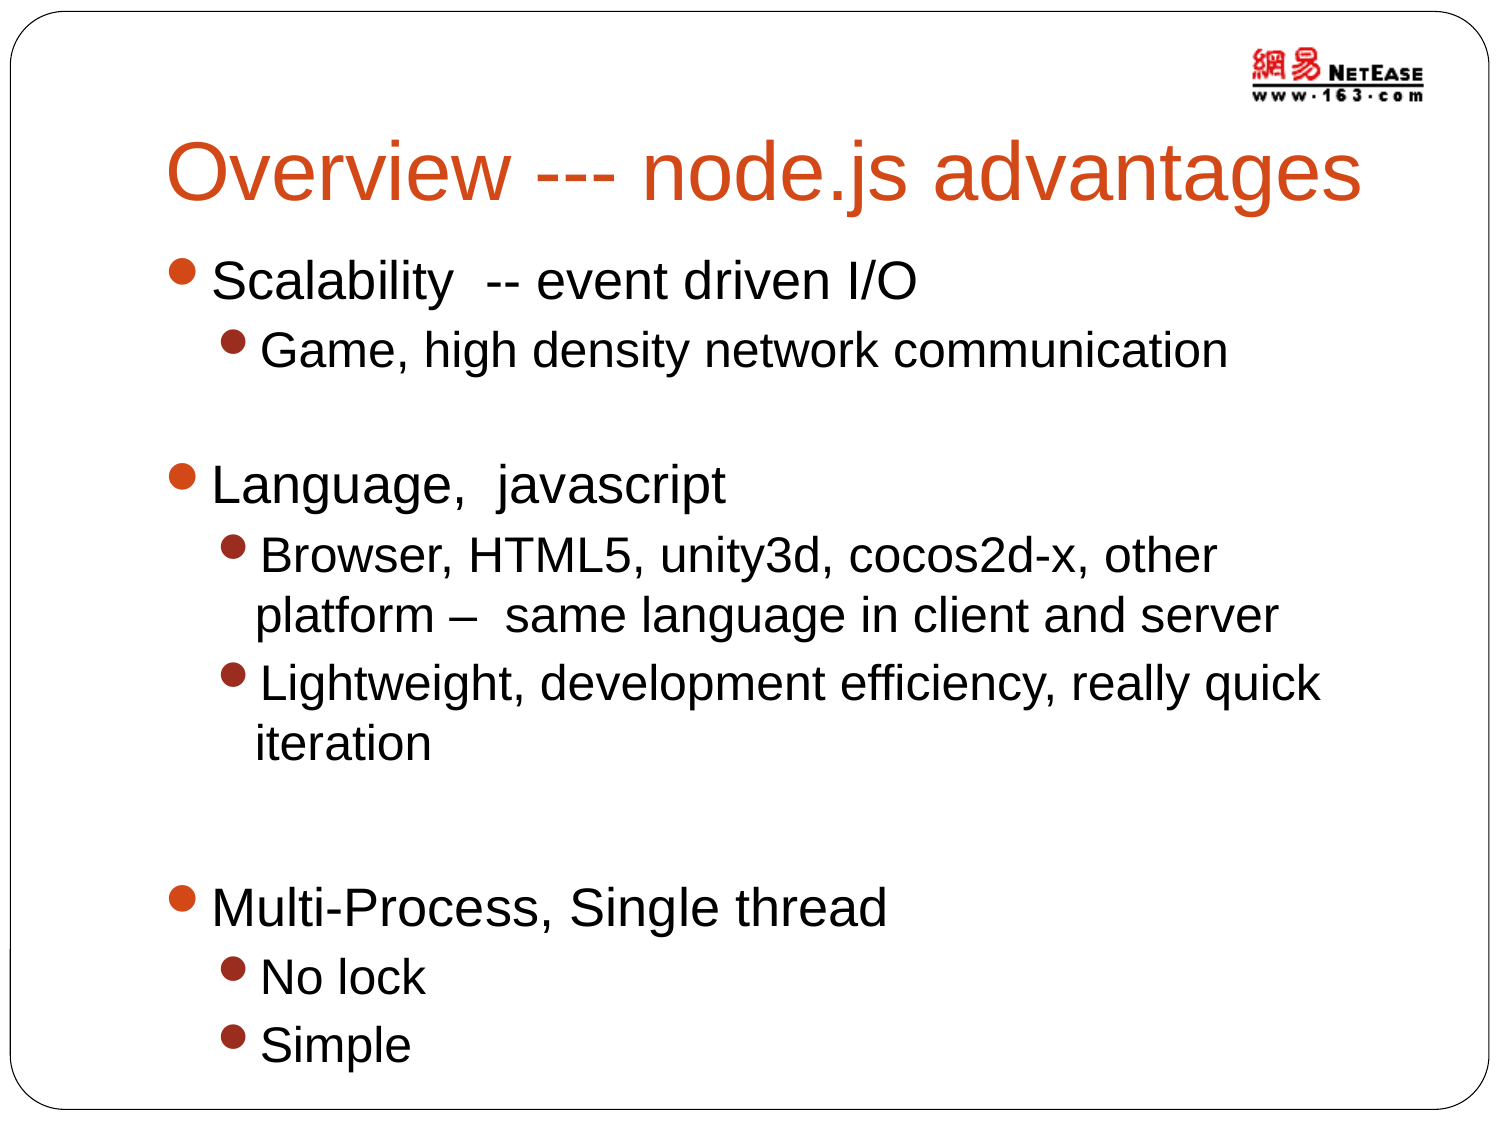

# Overview --- node.js advantages
Scalability  -- event driven I/O
Game, high density network communication
Language,  javascript
Browser, HTML5, unity3d, cocos2d-x, other platform –  same language in client and server
Lightweight, development efficiency, really quick iteration

Multi-Process, Single thread
No lock
Simple